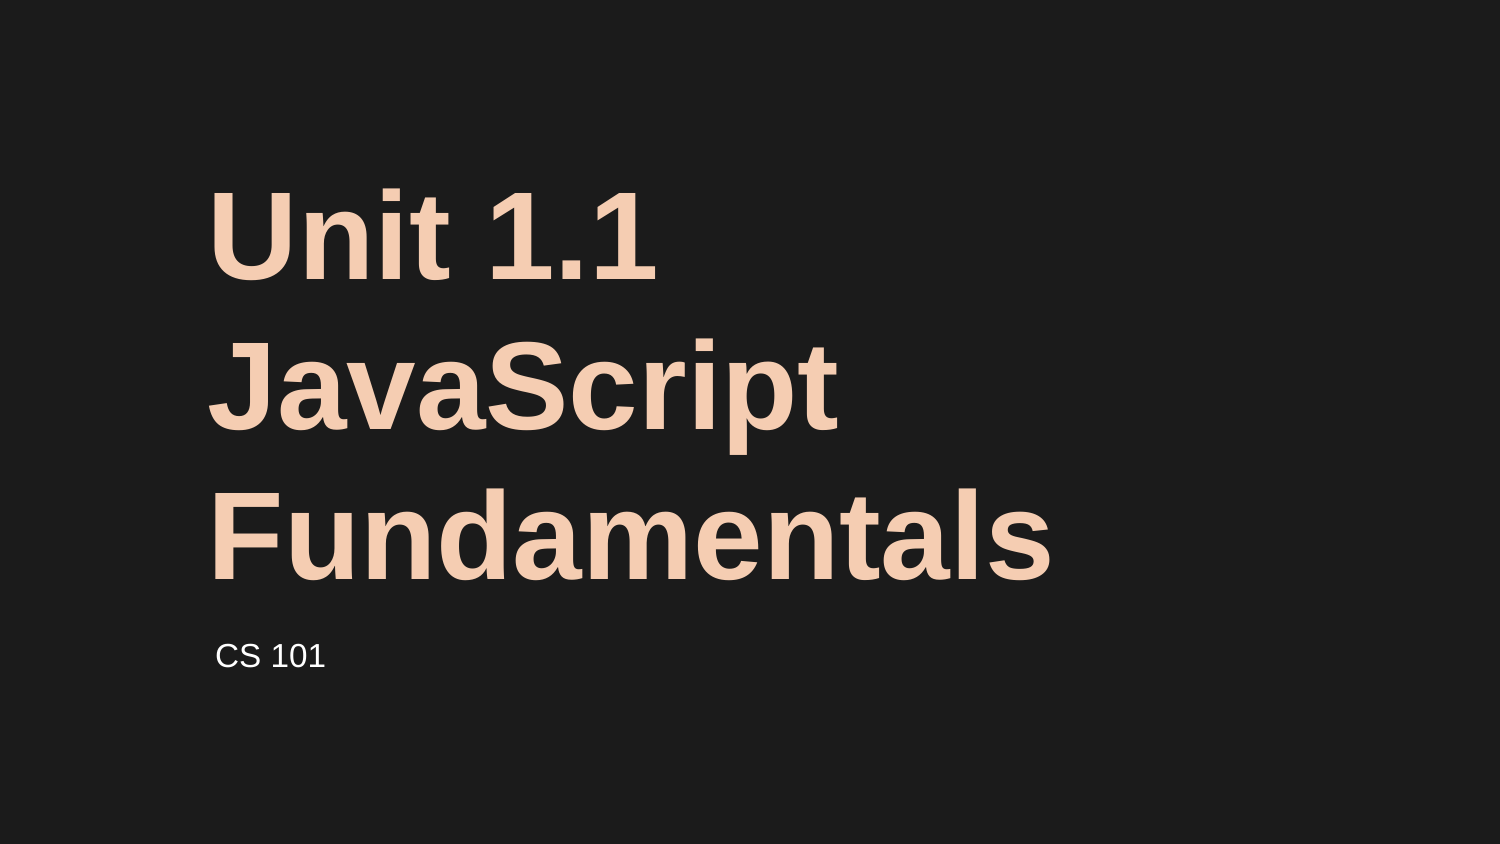

# Unit 1.1
JavaScript Fundamentals
CS 101